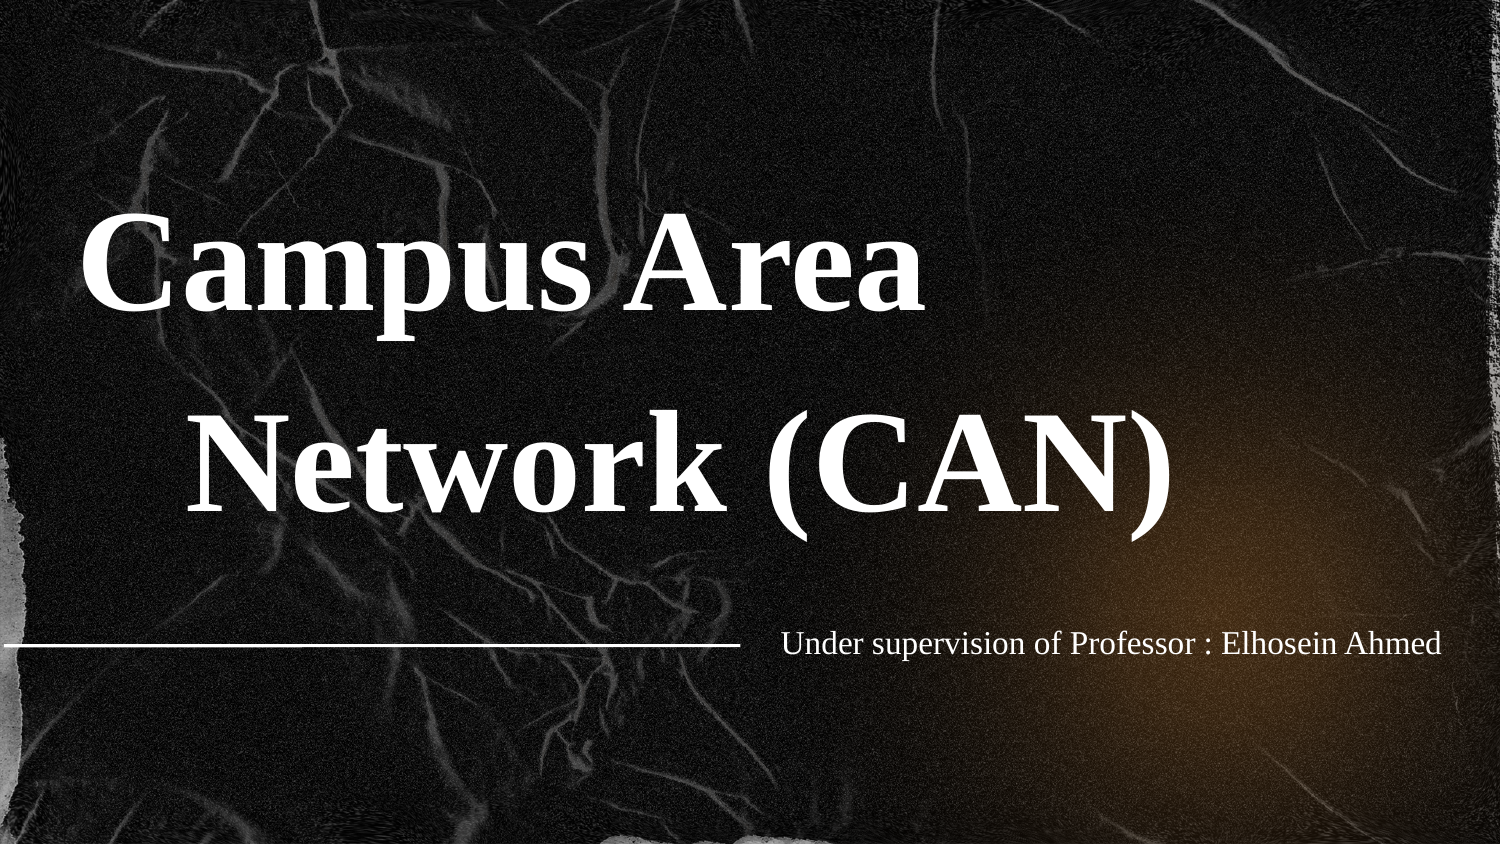

# Campus Area Network (CAN)
 Under supervision of Professor : Elhosein Ahmed